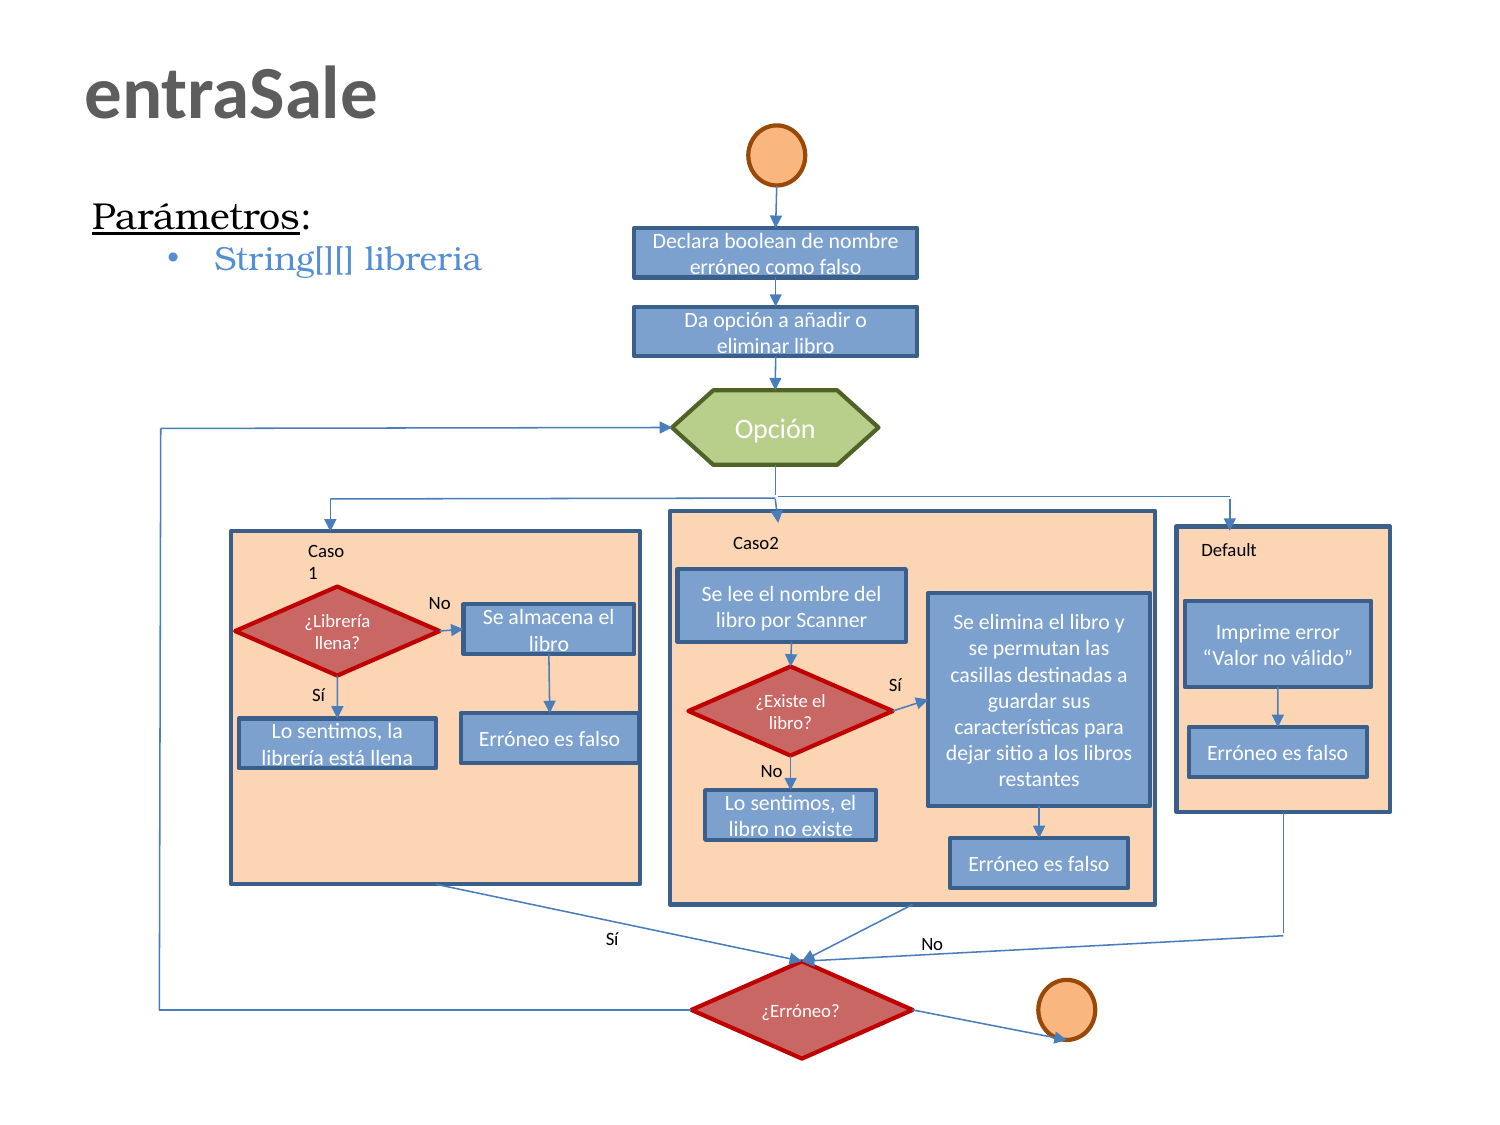

entraSale

Declara boolean de nombre erróneo como falso
Da opción a añadir o eliminar libro
Opción

Caso2

Default
Caso1
Se lee el nombre del libro por Scanner
No
¿Librería llena?
Se elimina el libro y se permutan las casillas destinadas a guardar sus características para dejar sitio a los libros restantes
Imprime error “Valor no válido”
Se almacena el libro
Sí
¿Existe el libro?
Sí
Erróneo es falso
Lo sentimos, la librería está llena
Erróneo es falso
No
Lo sentimos, el libro no existe
Erróneo es falso
Sí
No
¿Erróneo?

Parámetros:
String[][] libreria